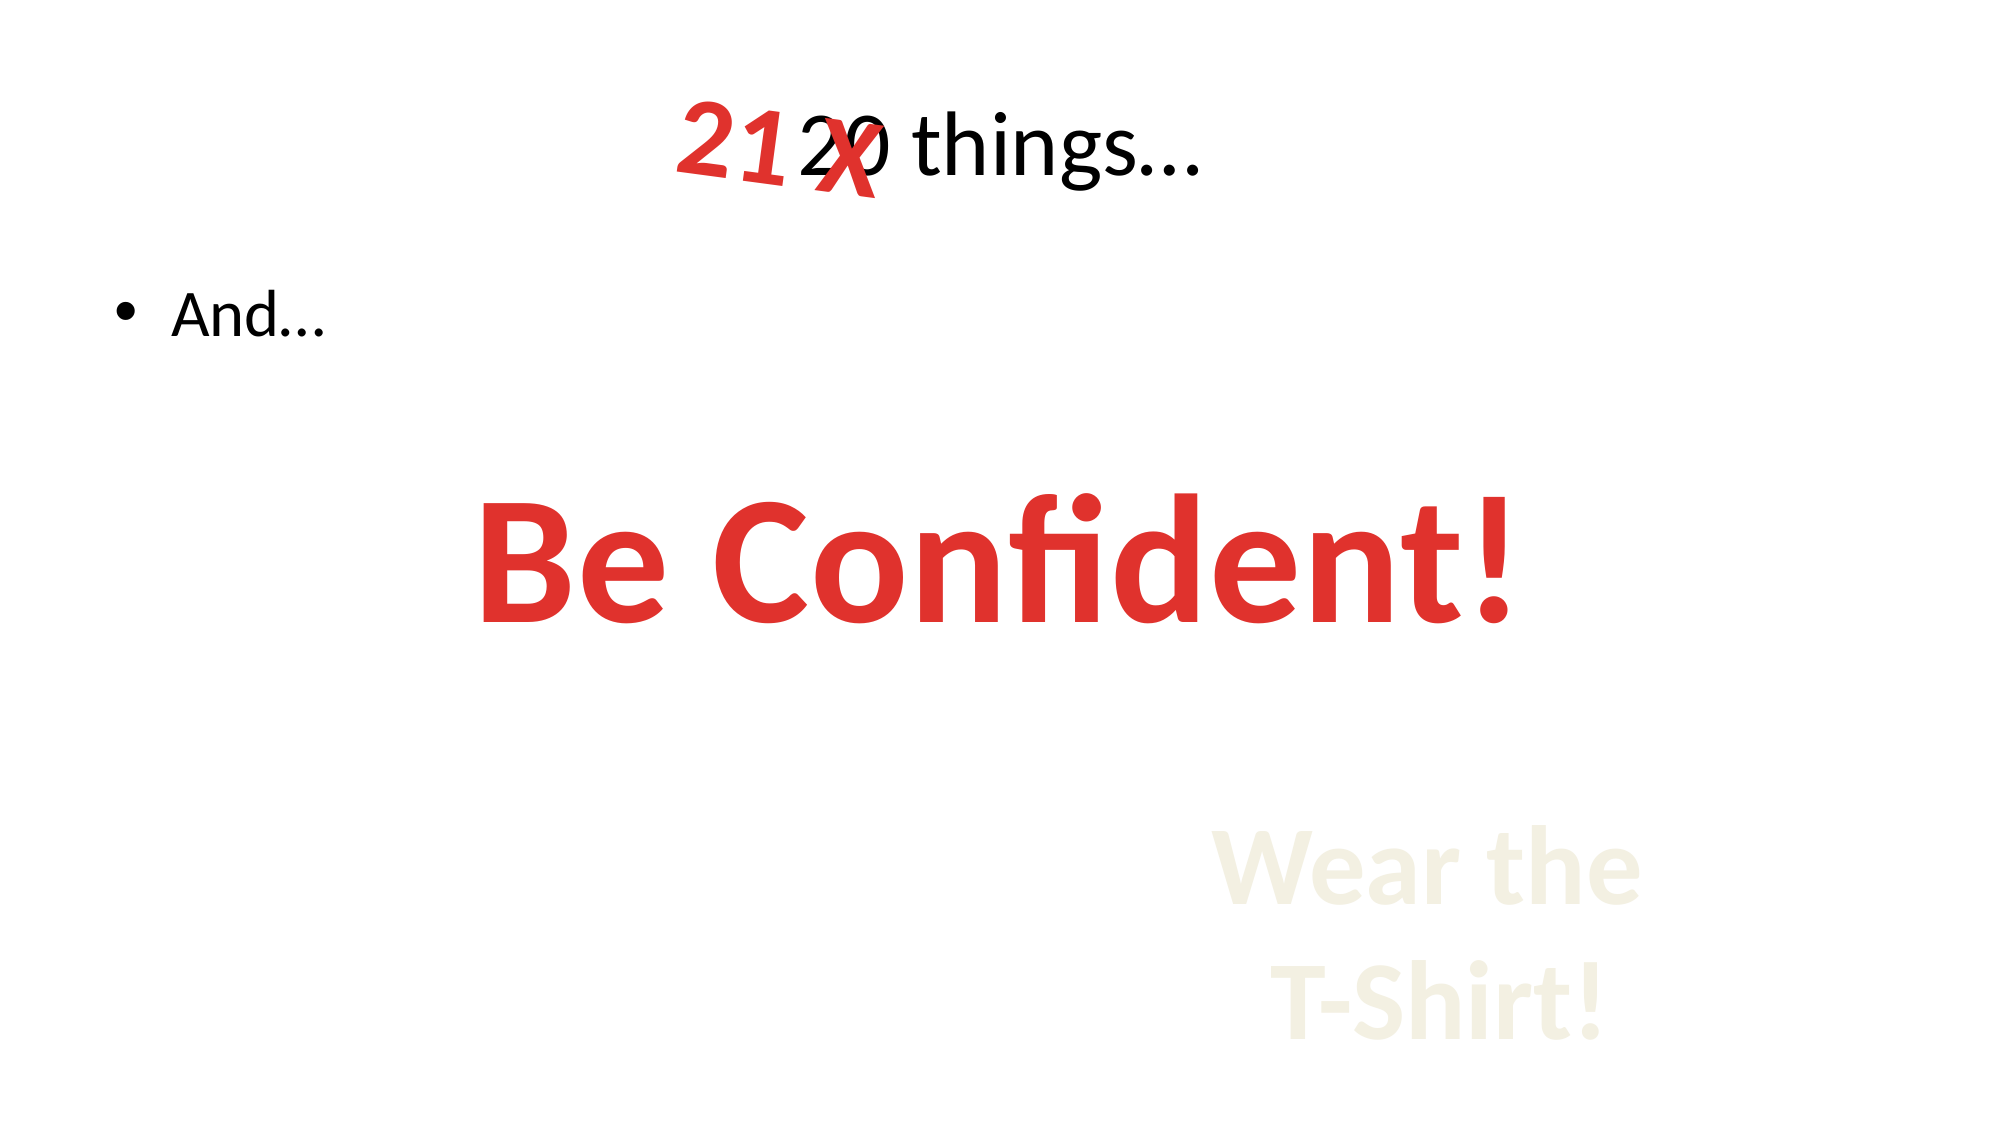

# 20 things…
21 X
And…
Be Confident!
Wear the
T-Shirt!